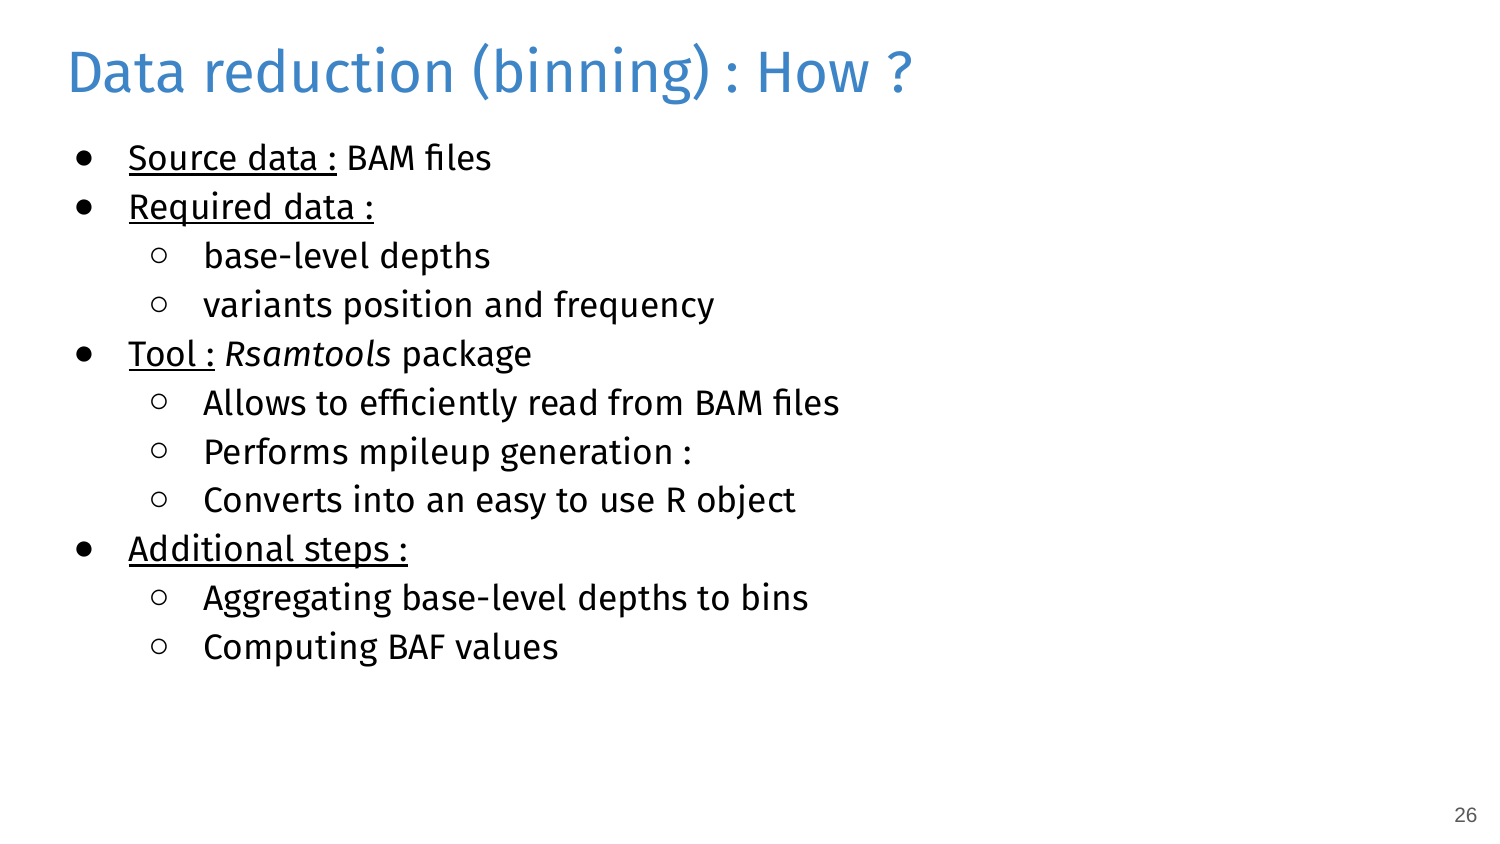

# Data reduction (binning) : How ?
Source data : BAM files
Required data :
base-level depths
variants position and frequency
Tool : Rsamtools package
Allows to efficiently read from BAM files
Performs mpileup generation :
Converts into an easy to use R object
Additional steps :
Aggregating base-level depths to bins
Computing BAF values
26